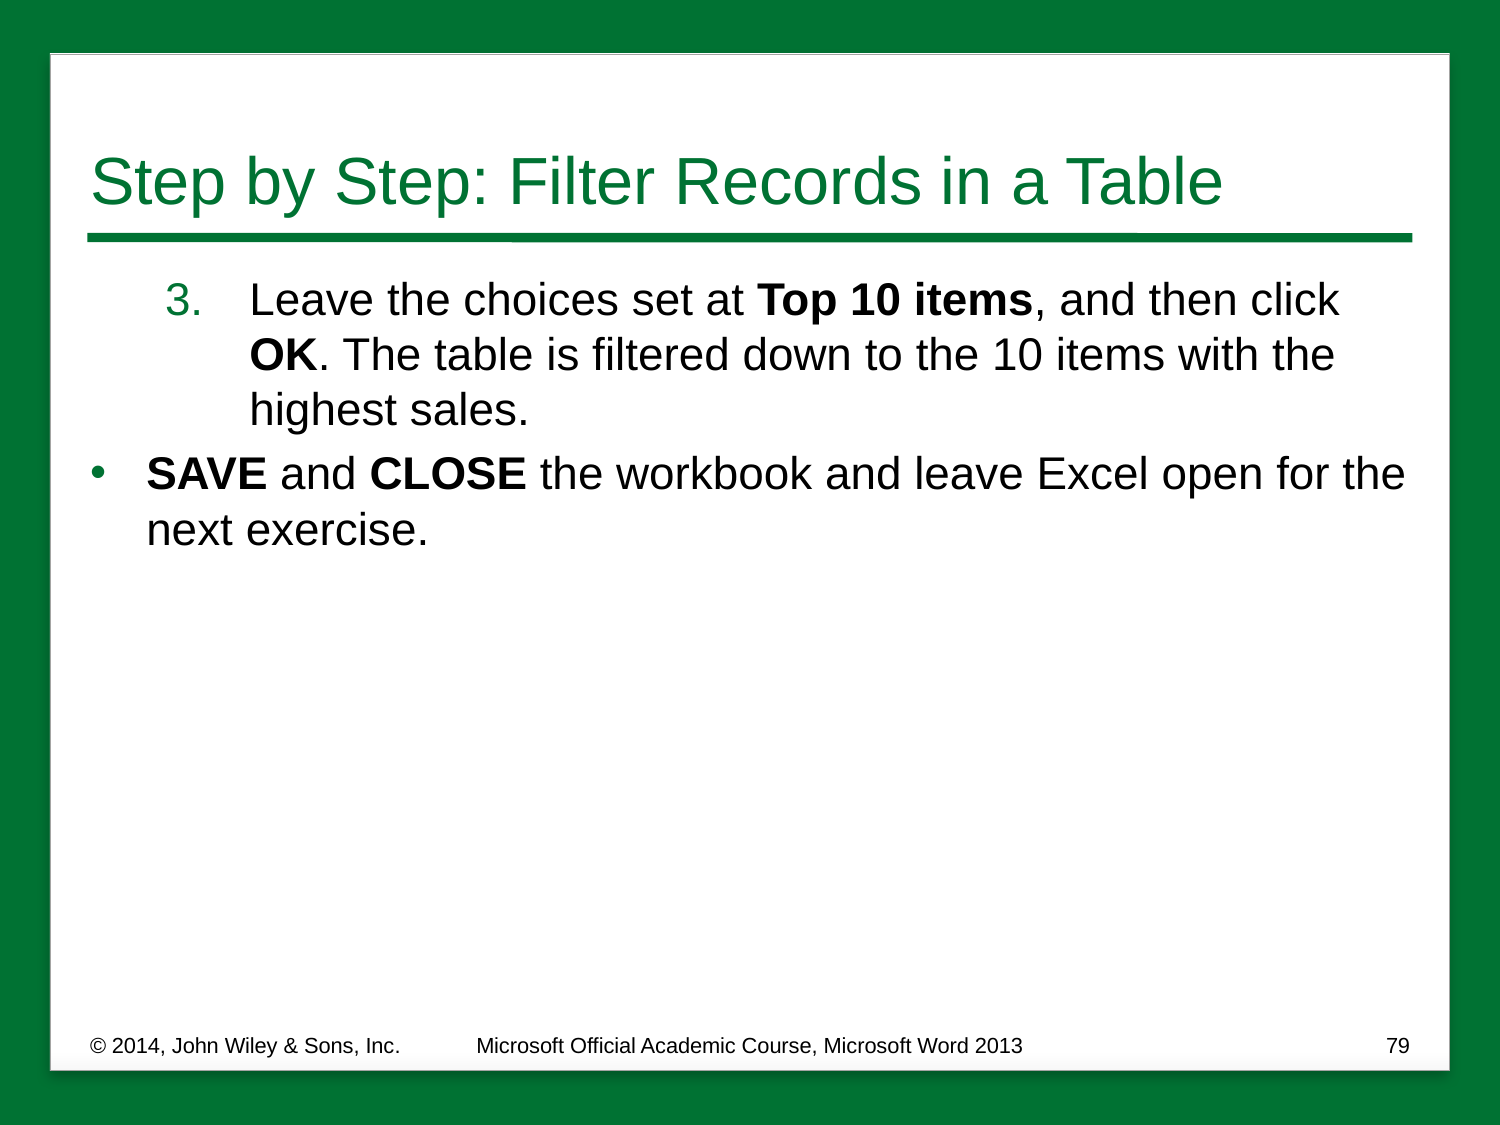

# Step by Step: Filter Records in a Table
Leave the choices set at Top 10 items, and then click OK. The table is filtered down to the 10 items with the highest sales.
SAVE and CLOSE the workbook and leave Excel open for the next exercise.
© 2014, John Wiley & Sons, Inc.
Microsoft Official Academic Course, Microsoft Word 2013
79